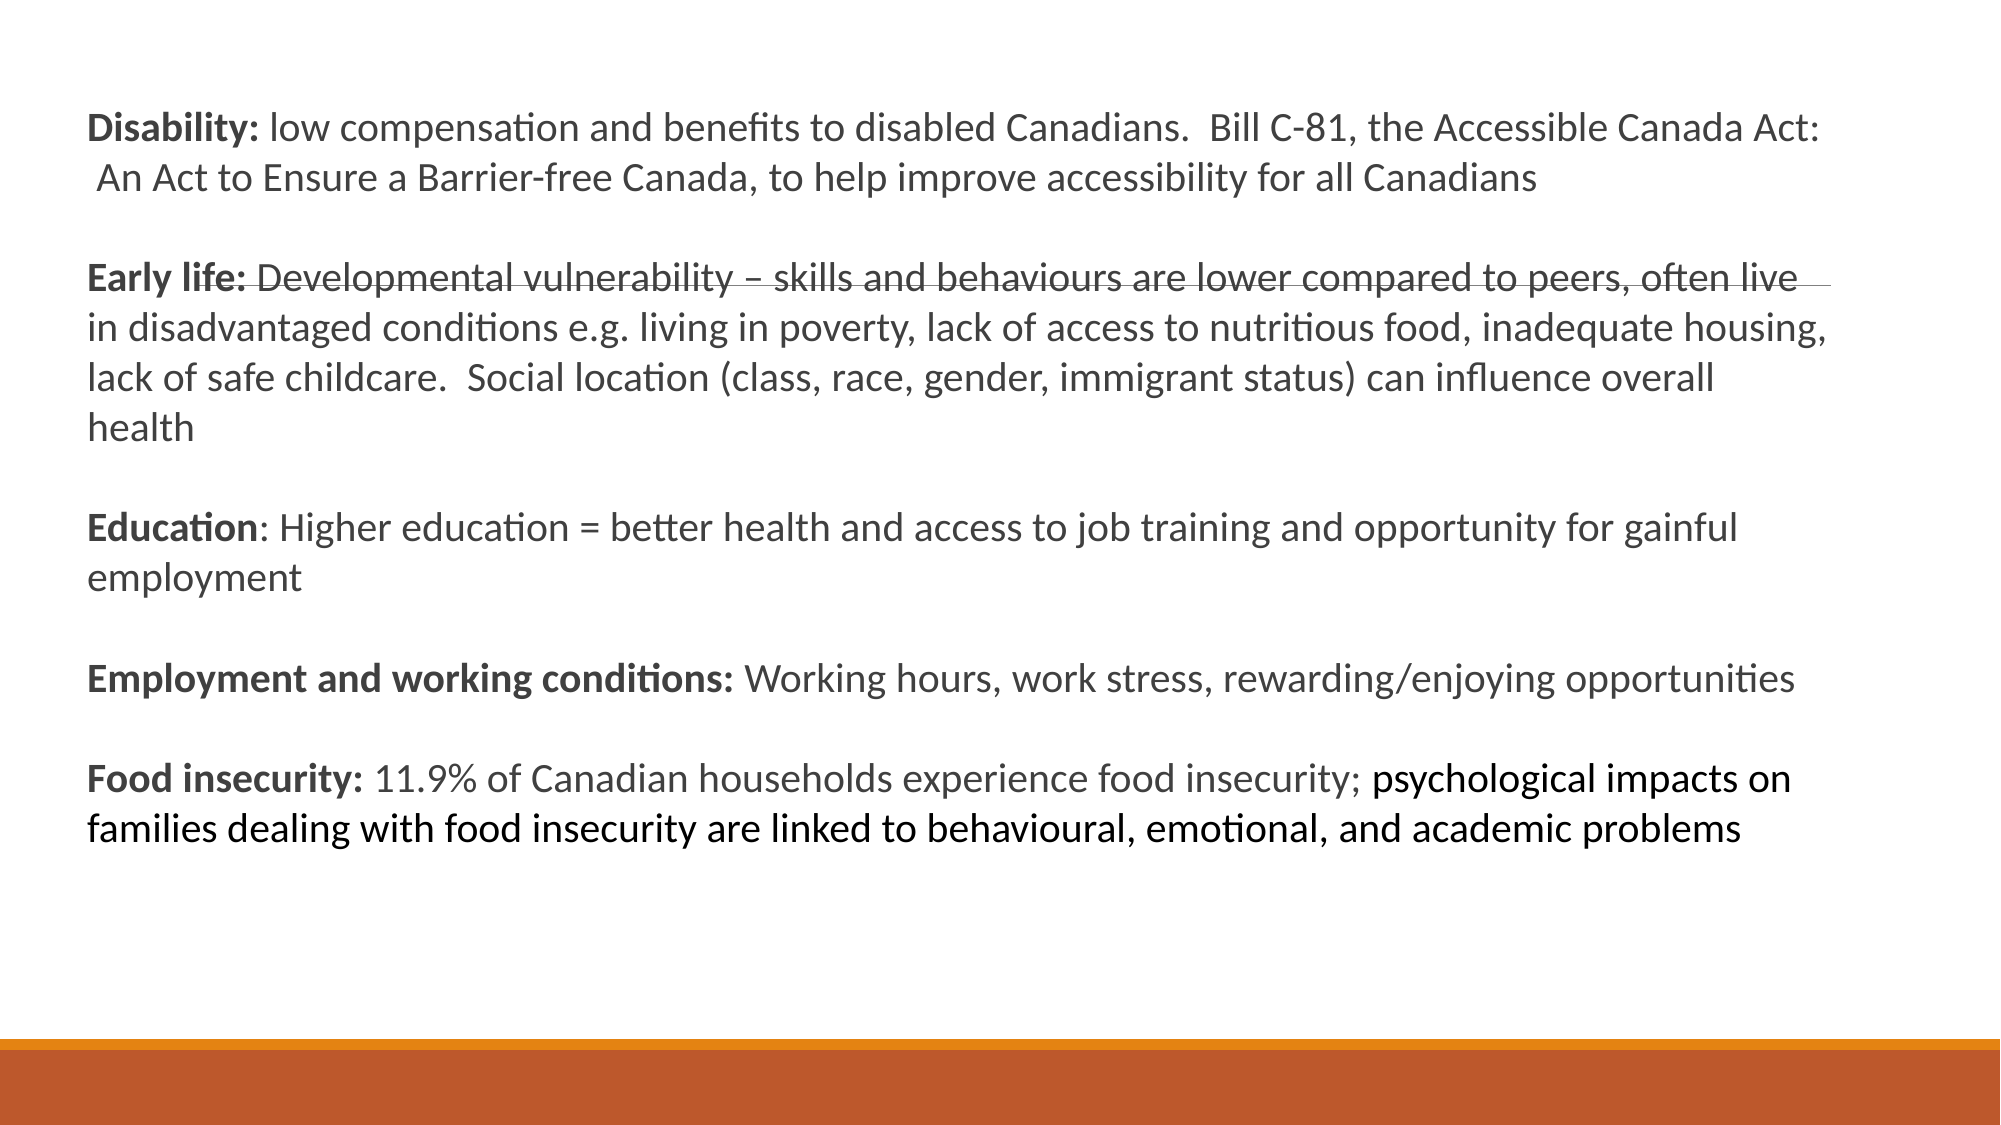

#
Disability: low compensation and benefits to disabled Canadians.  Bill C-81, the Accessible Canada Act:  An Act to Ensure a Barrier-free Canada, to help improve accessibility for all Canadians

Early life: Developmental vulnerability – skills and behaviours are lower compared to peers, often live in disadvantaged conditions e.g. living in poverty, lack of access to nutritious food, inadequate housing, lack of safe childcare.  Social location (class, race, gender, immigrant status) can influence overall health

Education: Higher education = better health and access to job training and opportunity for gainful employment

Employment and working conditions: Working hours, work stress, rewarding/enjoying opportunities

Food insecurity: 11.9% of Canadian households experience food insecurity; psychological impacts on families dealing with food insecurity are linked to behavioural, emotional, and academic problems